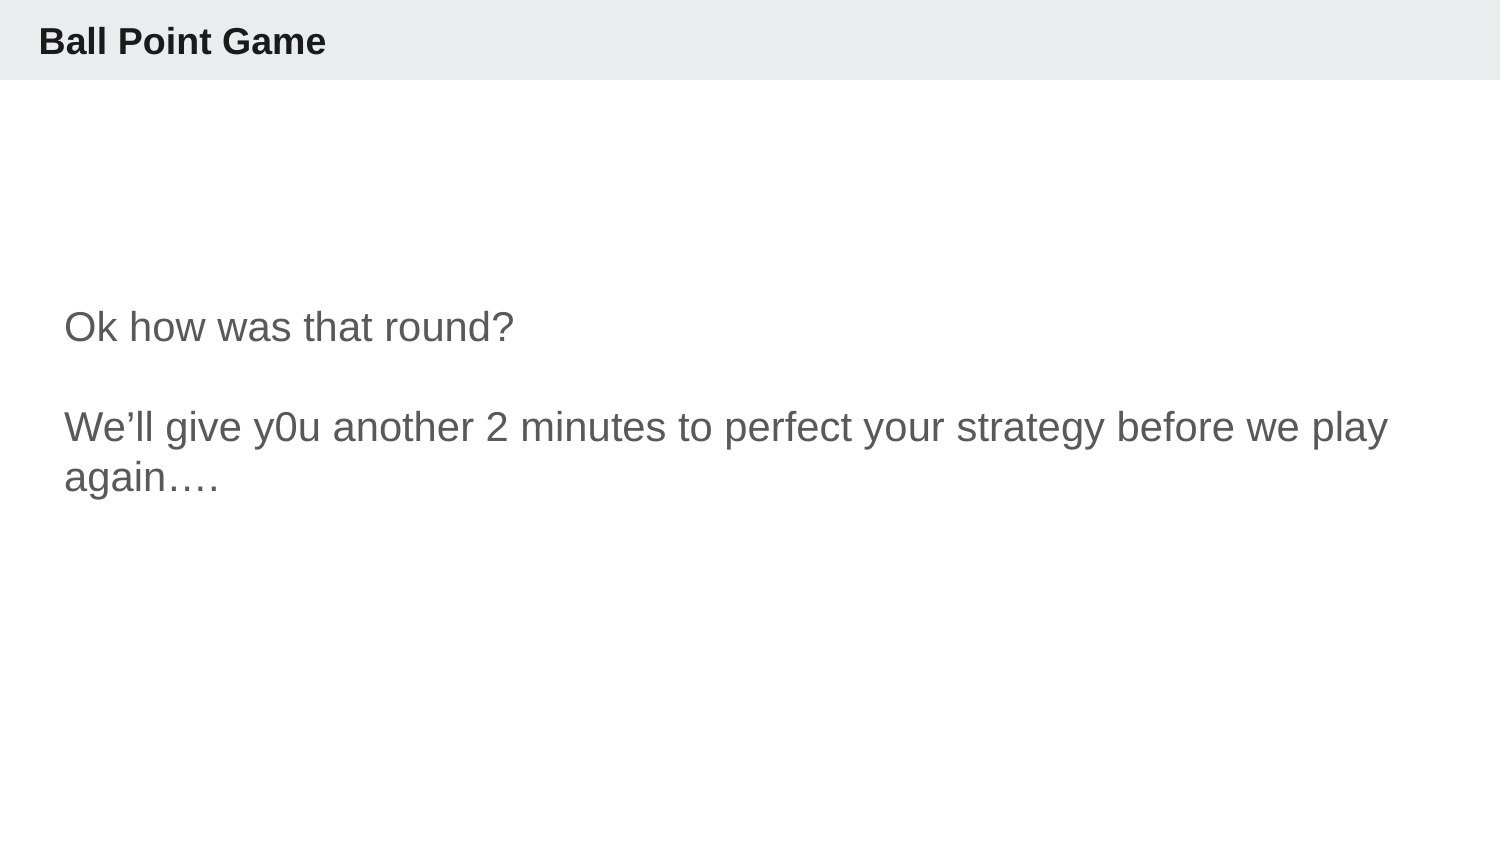

# Ball Point Game
Ok how was that round?

We’ll give y0u another 2 minutes to perfect your strategy before we play again….